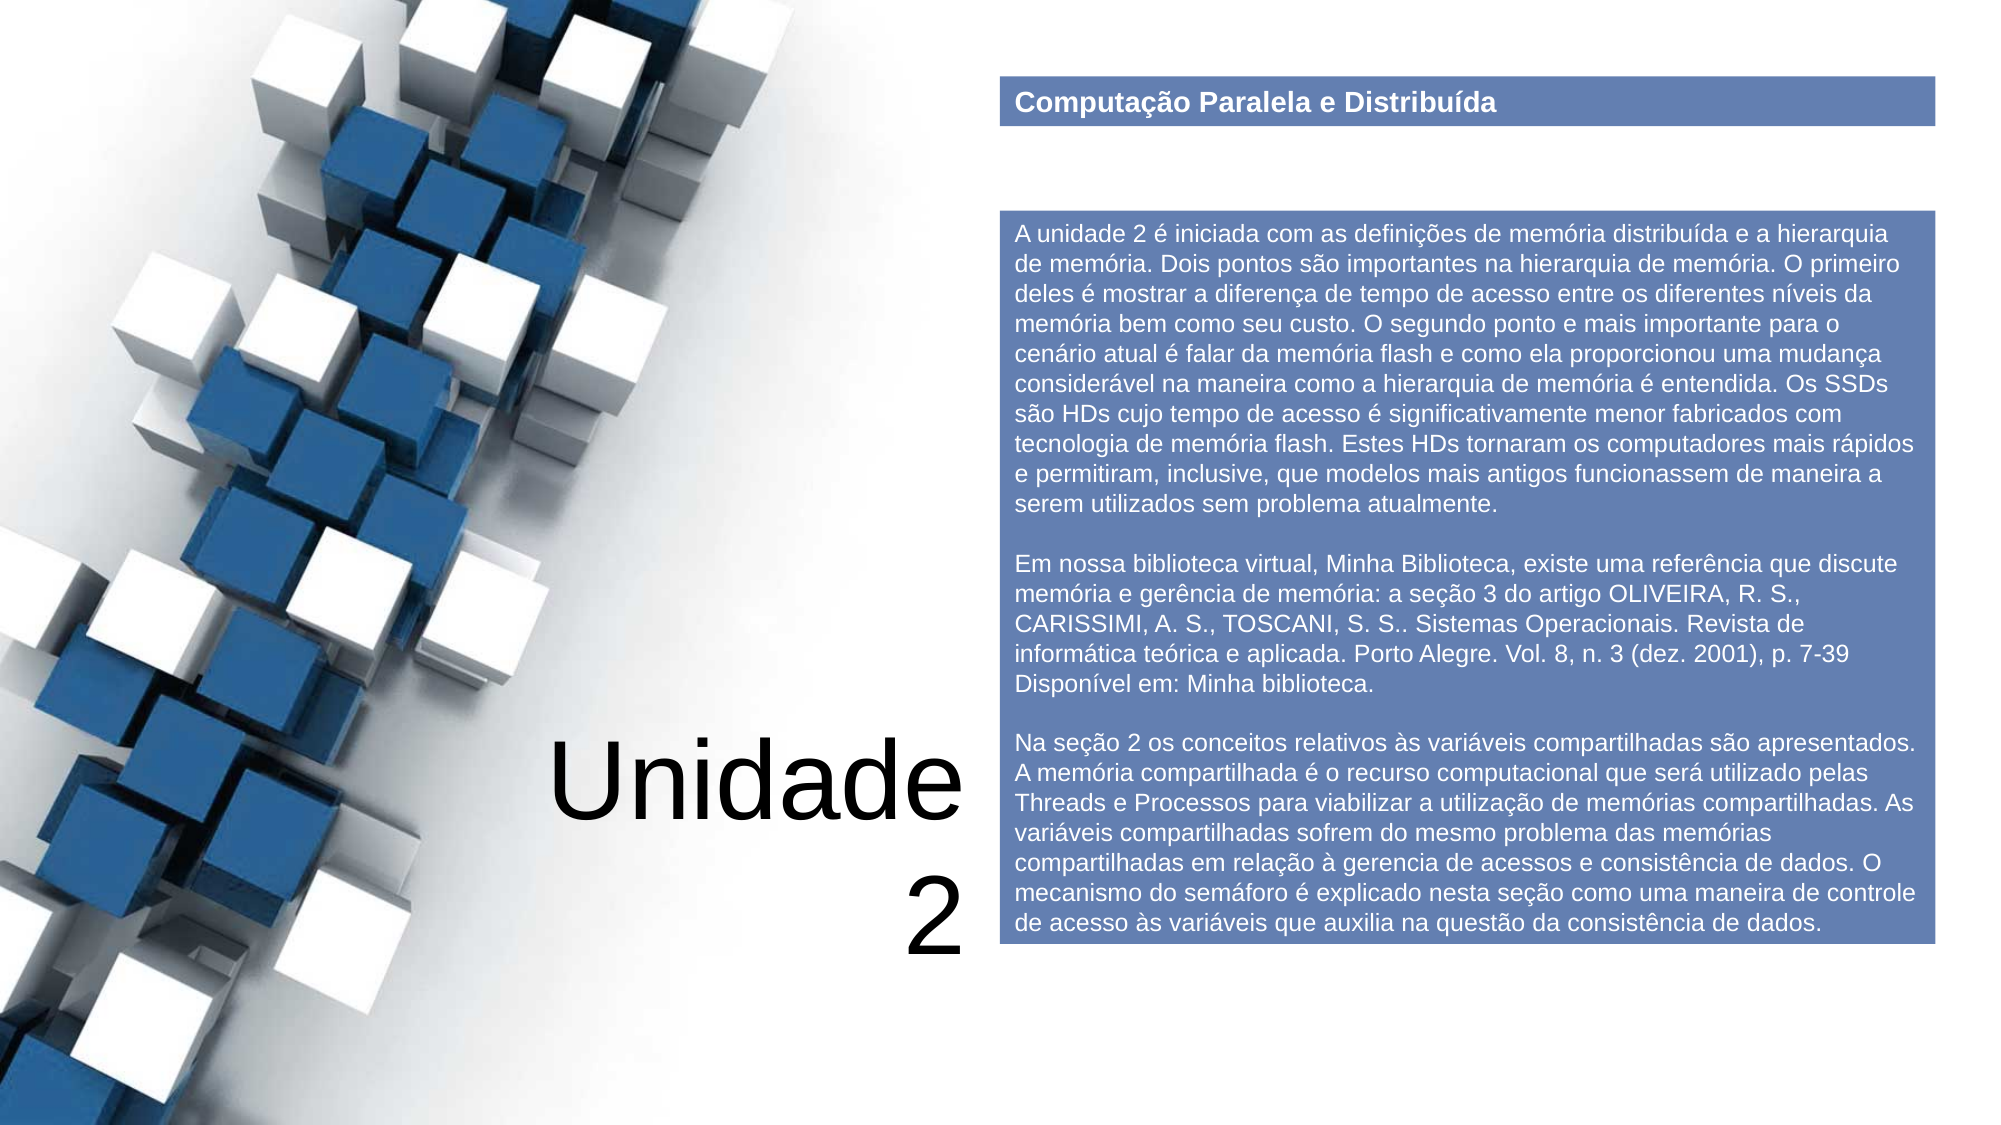

Computação Paralela e Distribuída
A unidade 2 é iniciada com as definições de memória distribuída e a hierarquia de memória. Dois pontos são importantes na hierarquia de memória. O primeiro deles é mostrar a diferença de tempo de acesso entre os diferentes níveis da memória bem como seu custo. O segundo ponto e mais importante para o cenário atual é falar da memória flash e como ela proporcionou uma mudança considerável na maneira como a hierarquia de memória é entendida. Os SSDs são HDs cujo tempo de acesso é significativamente menor fabricados com tecnologia de memória flash. Estes HDs tornaram os computadores mais rápidos e permitiram, inclusive, que modelos mais antigos funcionassem de maneira a serem utilizados sem problema atualmente.

Em nossa biblioteca virtual, Minha Biblioteca, existe uma referência que discute memória e gerência de memória: a seção 3 do artigo OLIVEIRA, R. S., CARISSIMI, A. S., TOSCANI, S. S.. Sistemas Operacionais. Revista de informática teórica e aplicada. Porto Alegre. Vol. 8, n. 3 (dez. 2001), p. 7-39 Disponível em: Minha biblioteca.

Na seção 2 os conceitos relativos às variáveis compartilhadas são apresentados. A memória compartilhada é o recurso computacional que será utilizado pelas Threads e Processos para viabilizar a utilização de memórias compartilhadas. As variáveis compartilhadas sofrem do mesmo problema das memórias compartilhadas em relação à gerencia de acessos e consistência de dados. O mecanismo do semáforo é explicado nesta seção como uma maneira de controle de acesso às variáveis que auxilia na questão da consistência de dados.
Unidade 2